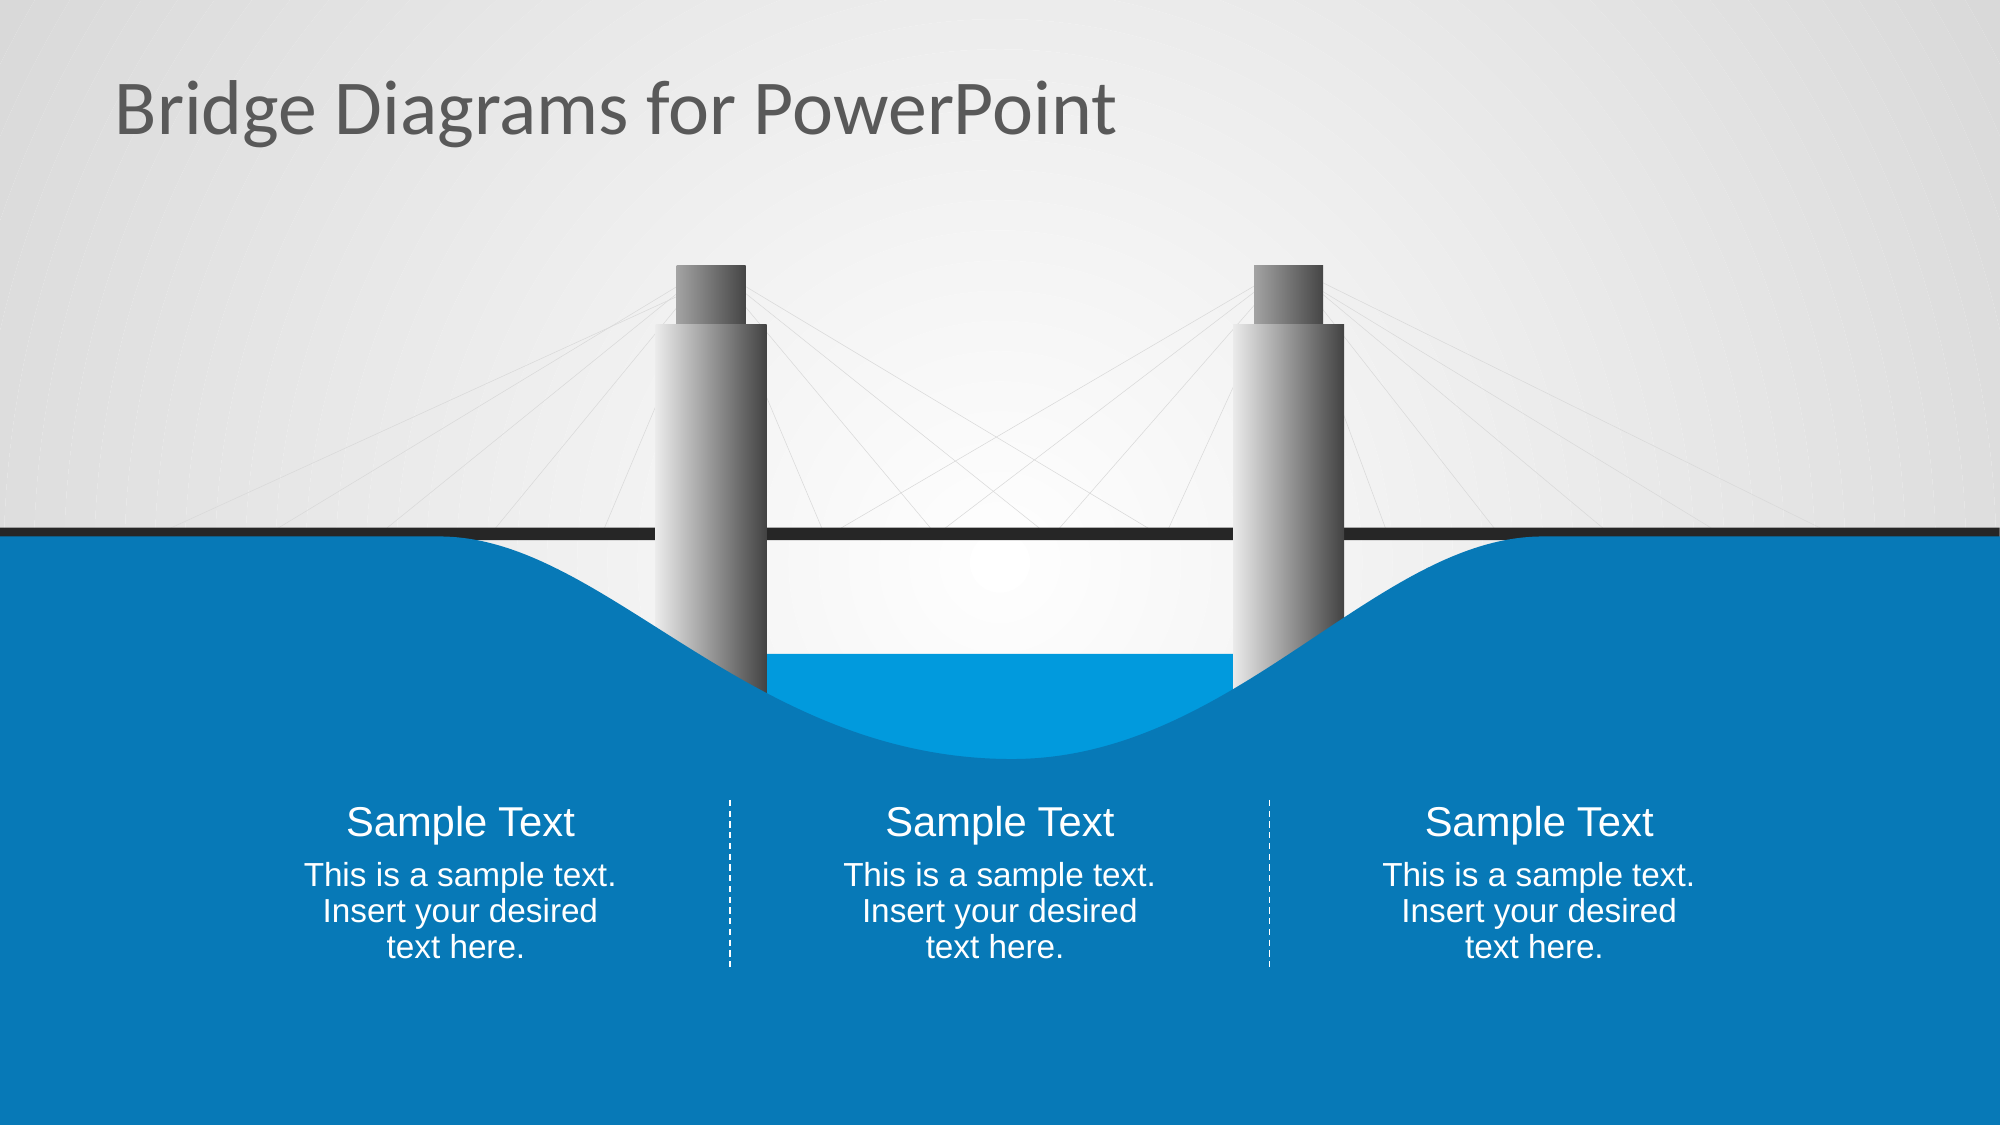

# Bridge Diagrams for PowerPoint

Sample Text
This is a sample text. Insert your desired text here.
Sample Text
This is a sample text. Insert your desired text here.
Sample Text
This is a sample text. Insert your desired text here.